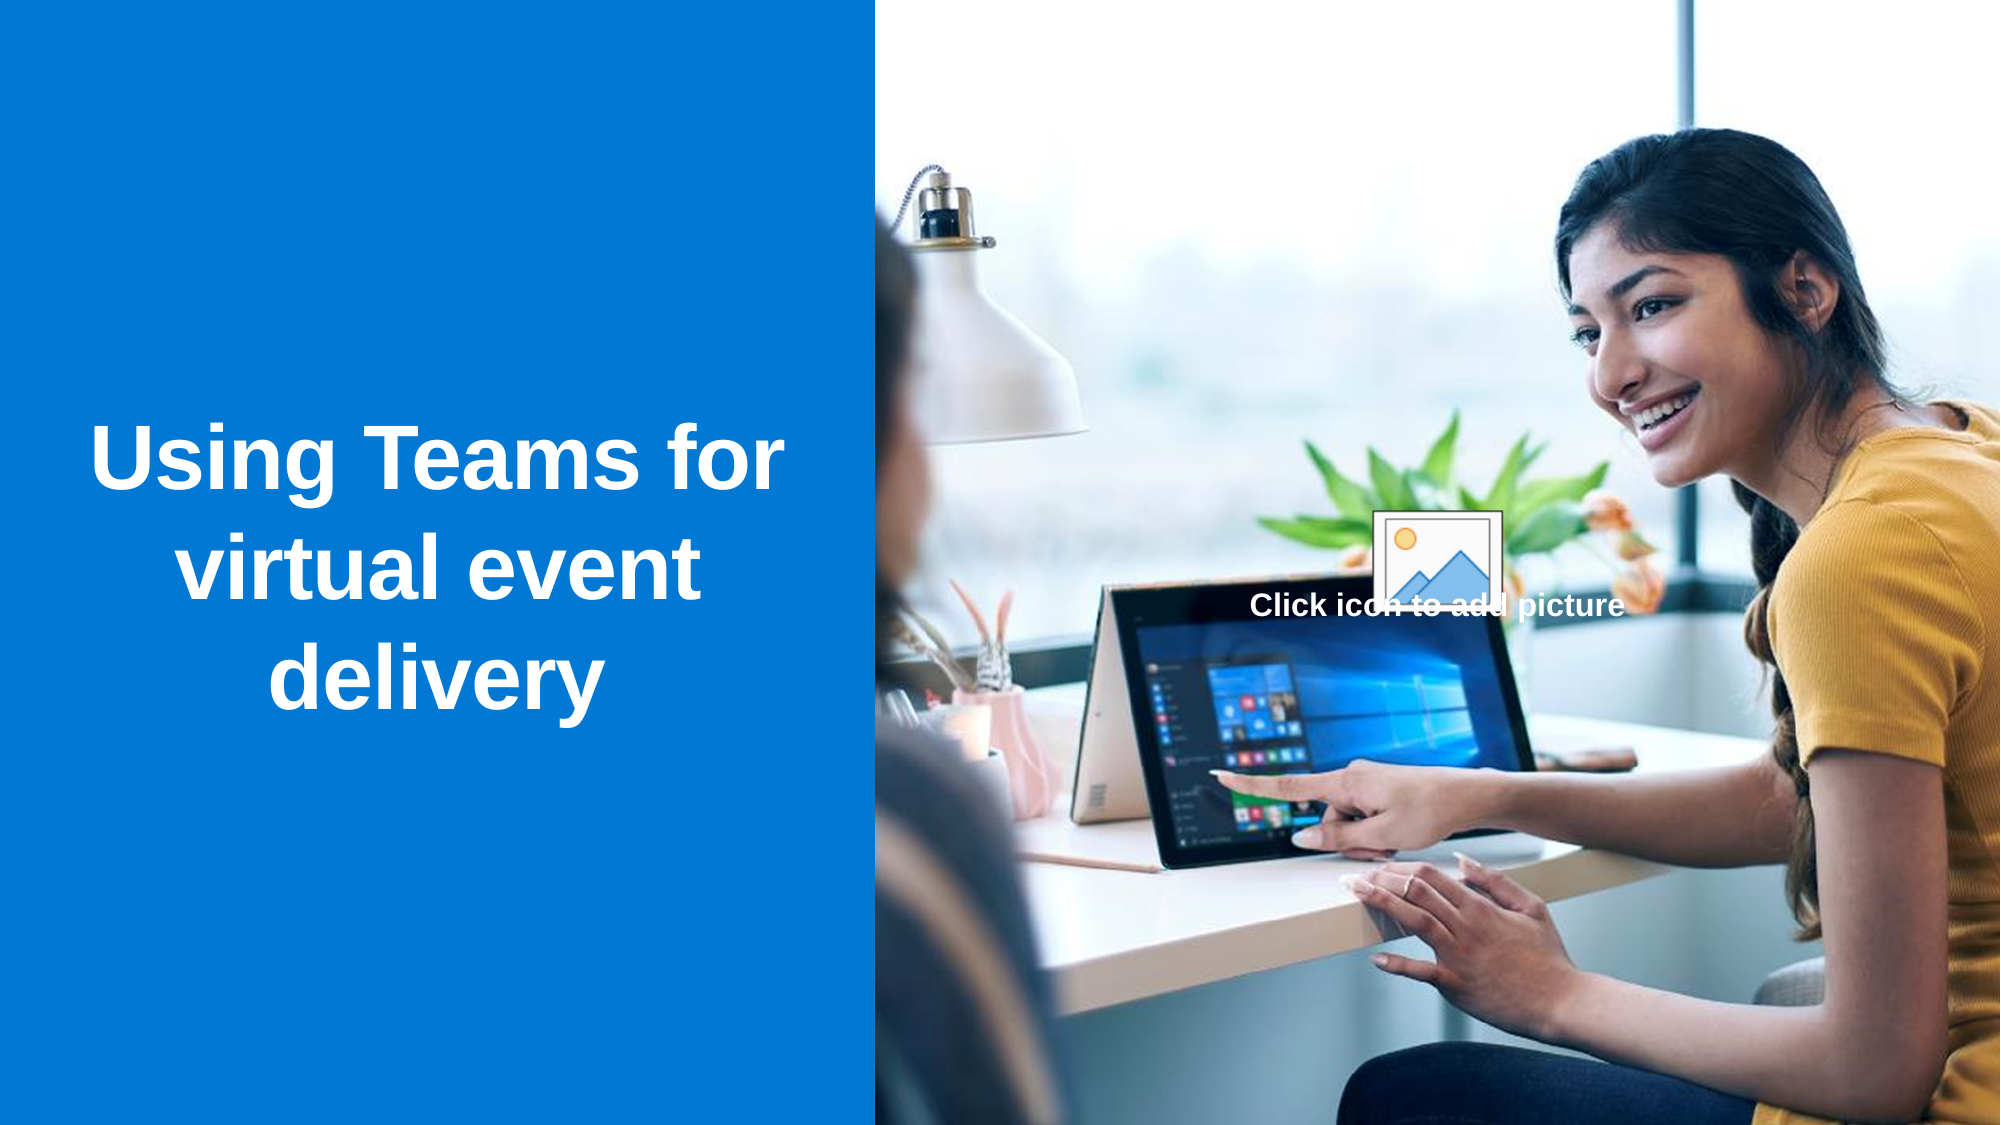

# Using Teams for virtual event delivery